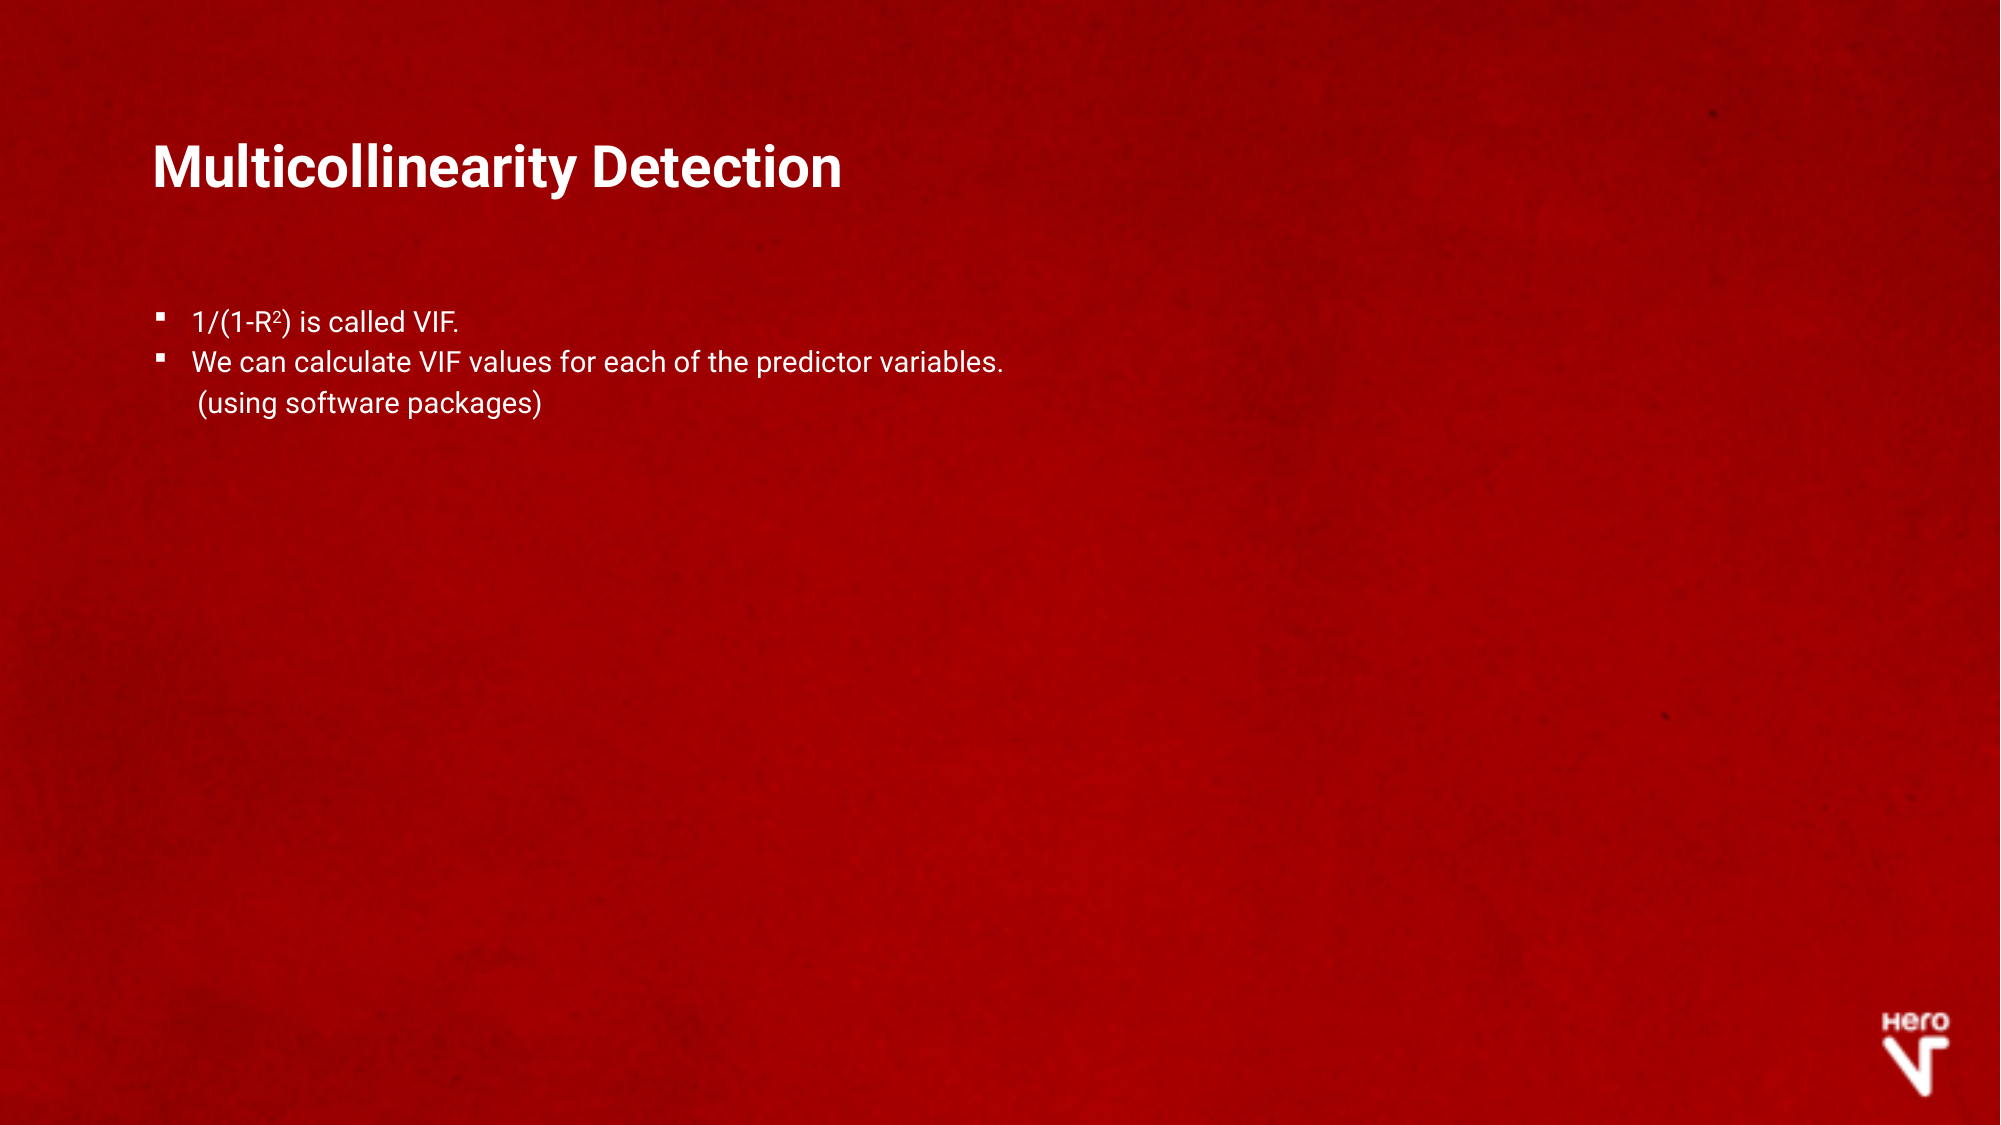

# Multicollinearity Detection
1/(1-R2) is called VIF.
We can calculate VIF values for each of the predictor variables.
      (using software packages)